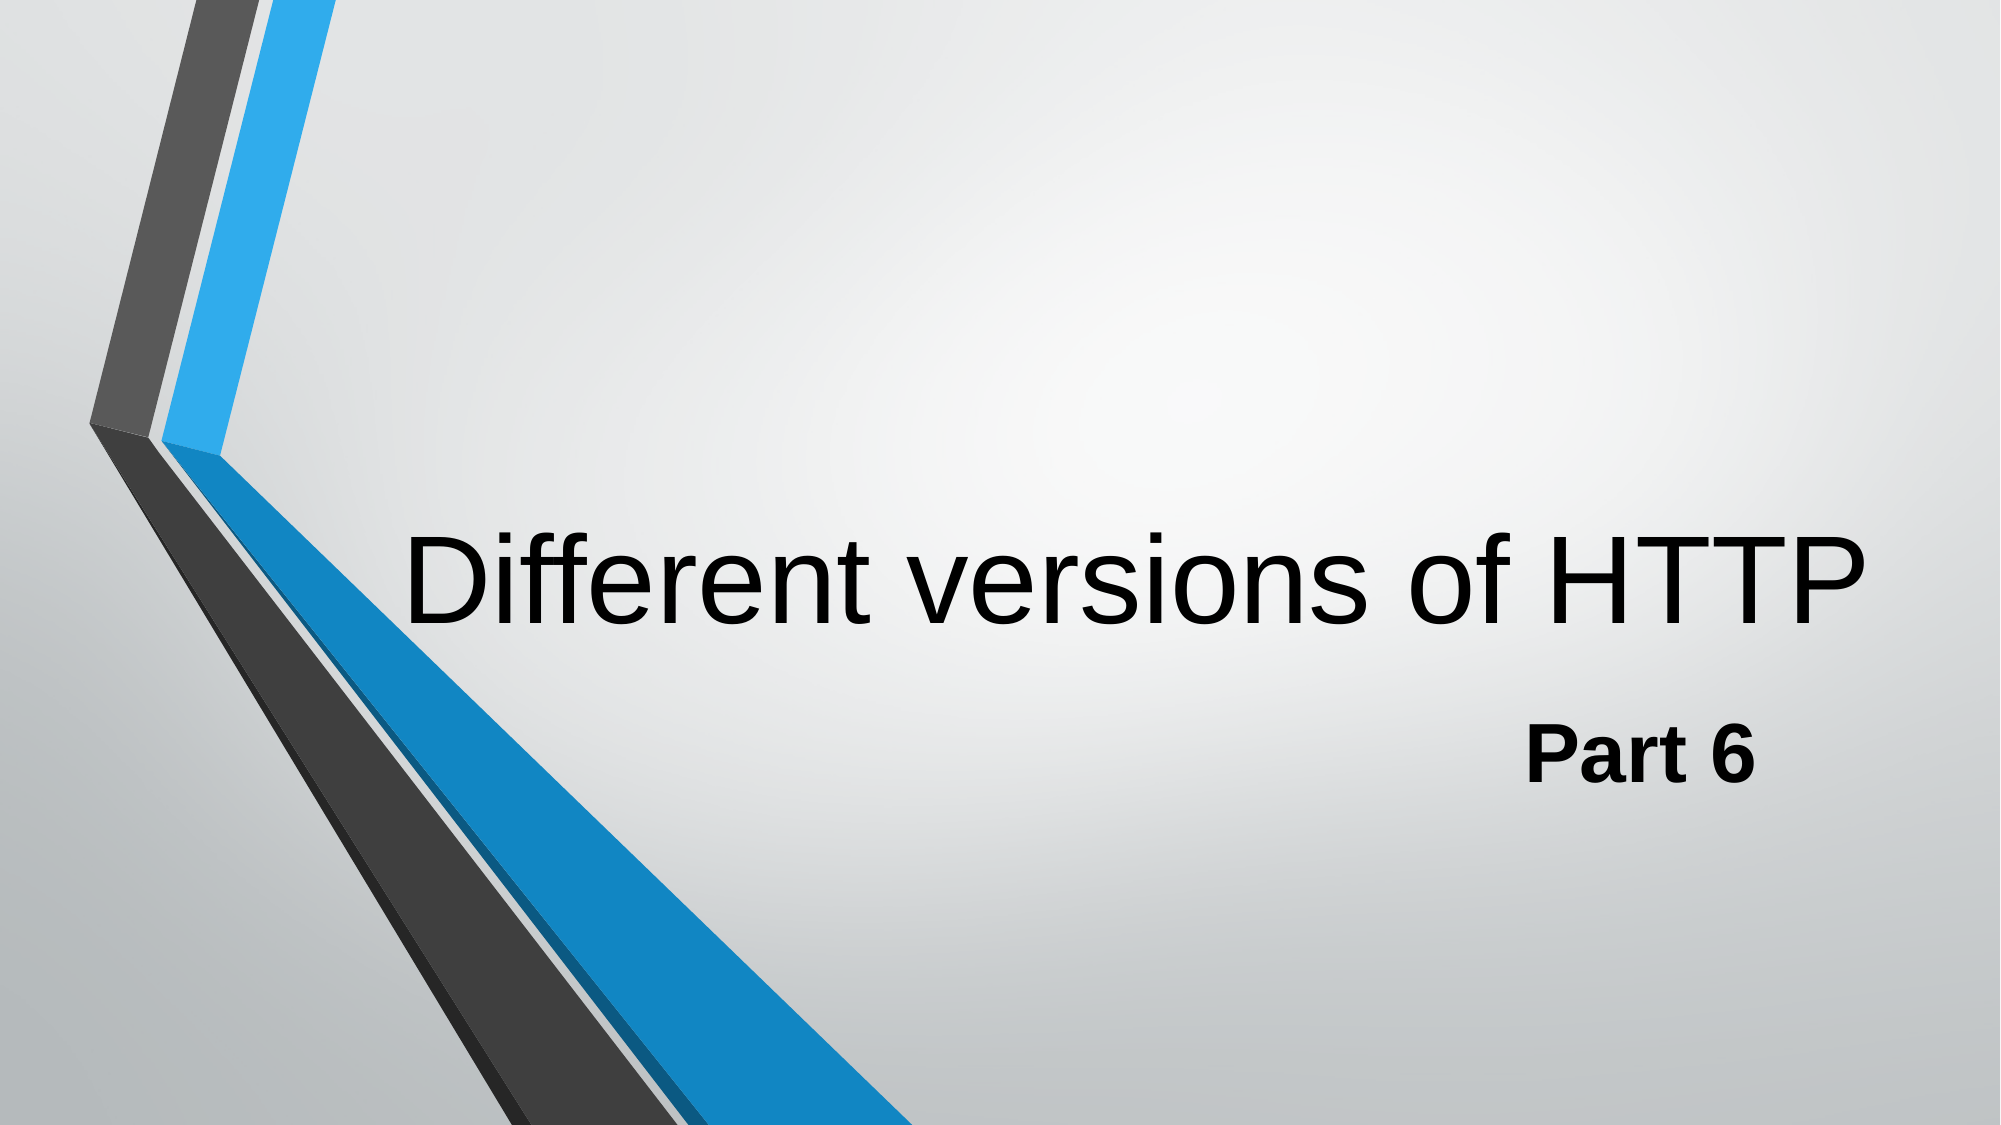

# Different versions of HTTP
Part 6